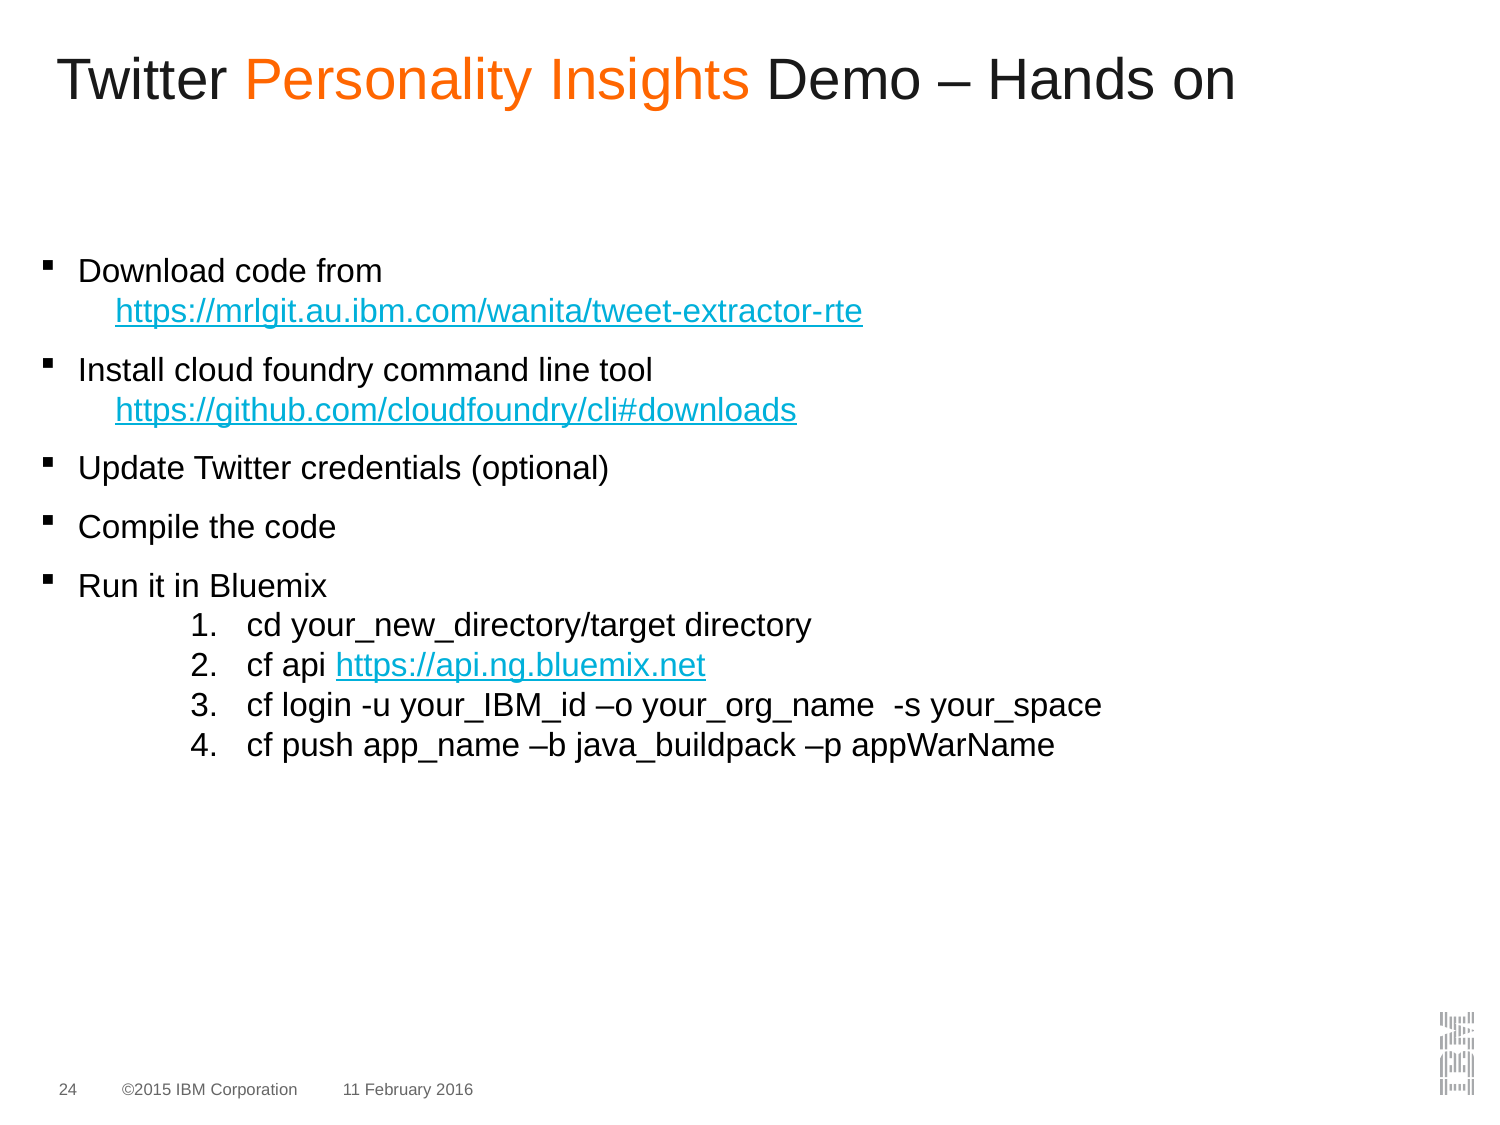

# Twitter Personality Insights Demo – Hands on
Download code from
https://mrlgit.au.ibm.com/wanita/tweet-extractor-rte
Install cloud foundry command line tool
https://github.com/cloudfoundry/cli#downloads
Update Twitter credentials (optional)
Compile the code
Run it in Bluemix
cd your_new_directory/target directory
cf api https://api.ng.bluemix.net
cf login -u your_IBM_id –o your_org_name  -s your_space
cf push app_name –b java_buildpack –p appWarName